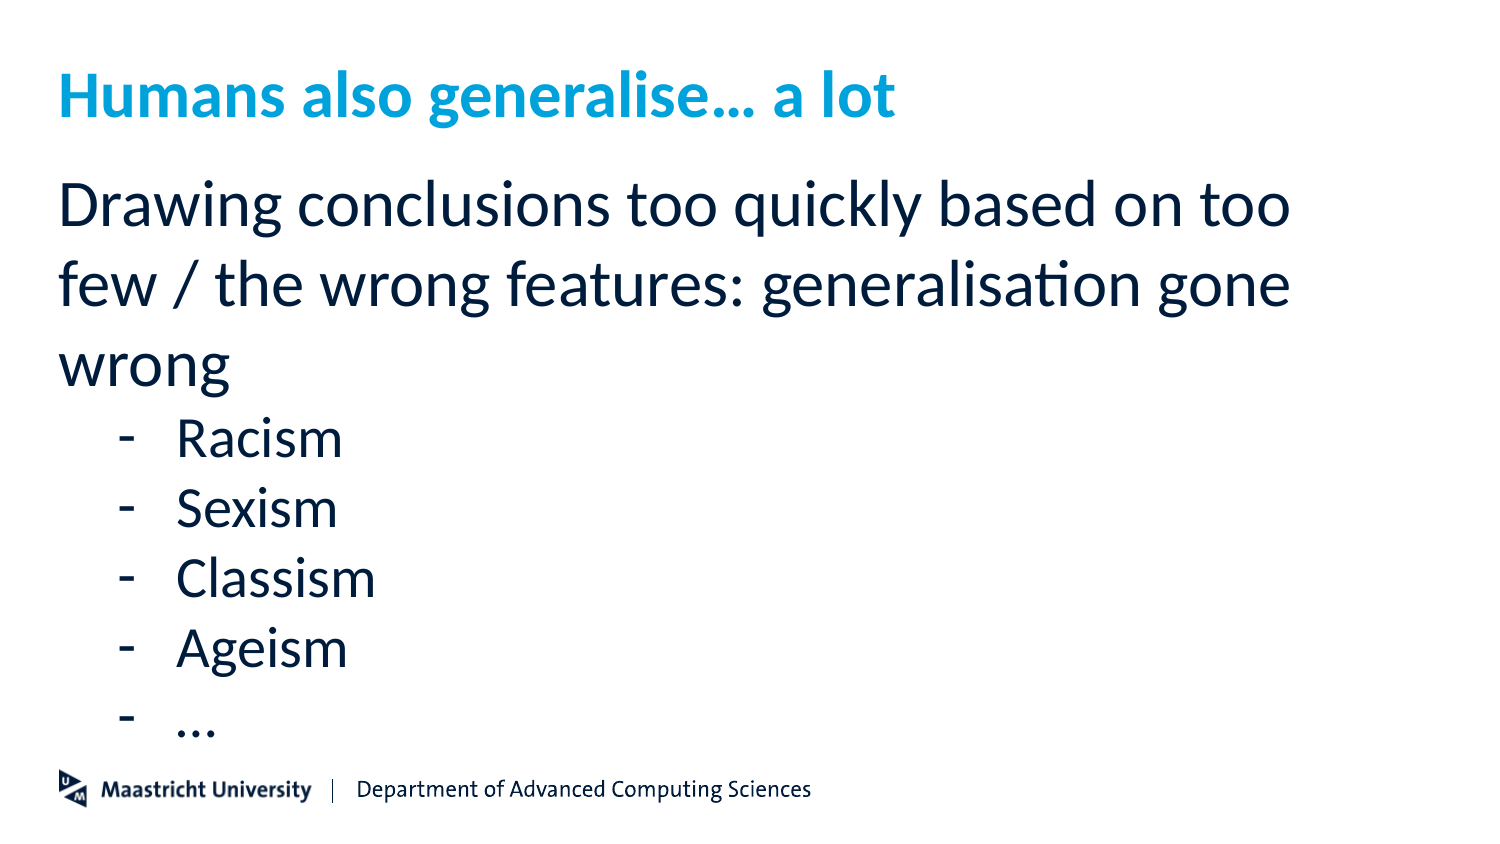

# Humans also generalise… a lot
Drawing conclusions too quickly based on too few / the wrong features: generalisation gone wrong
Racism
Sexism
Classism
Ageism
…